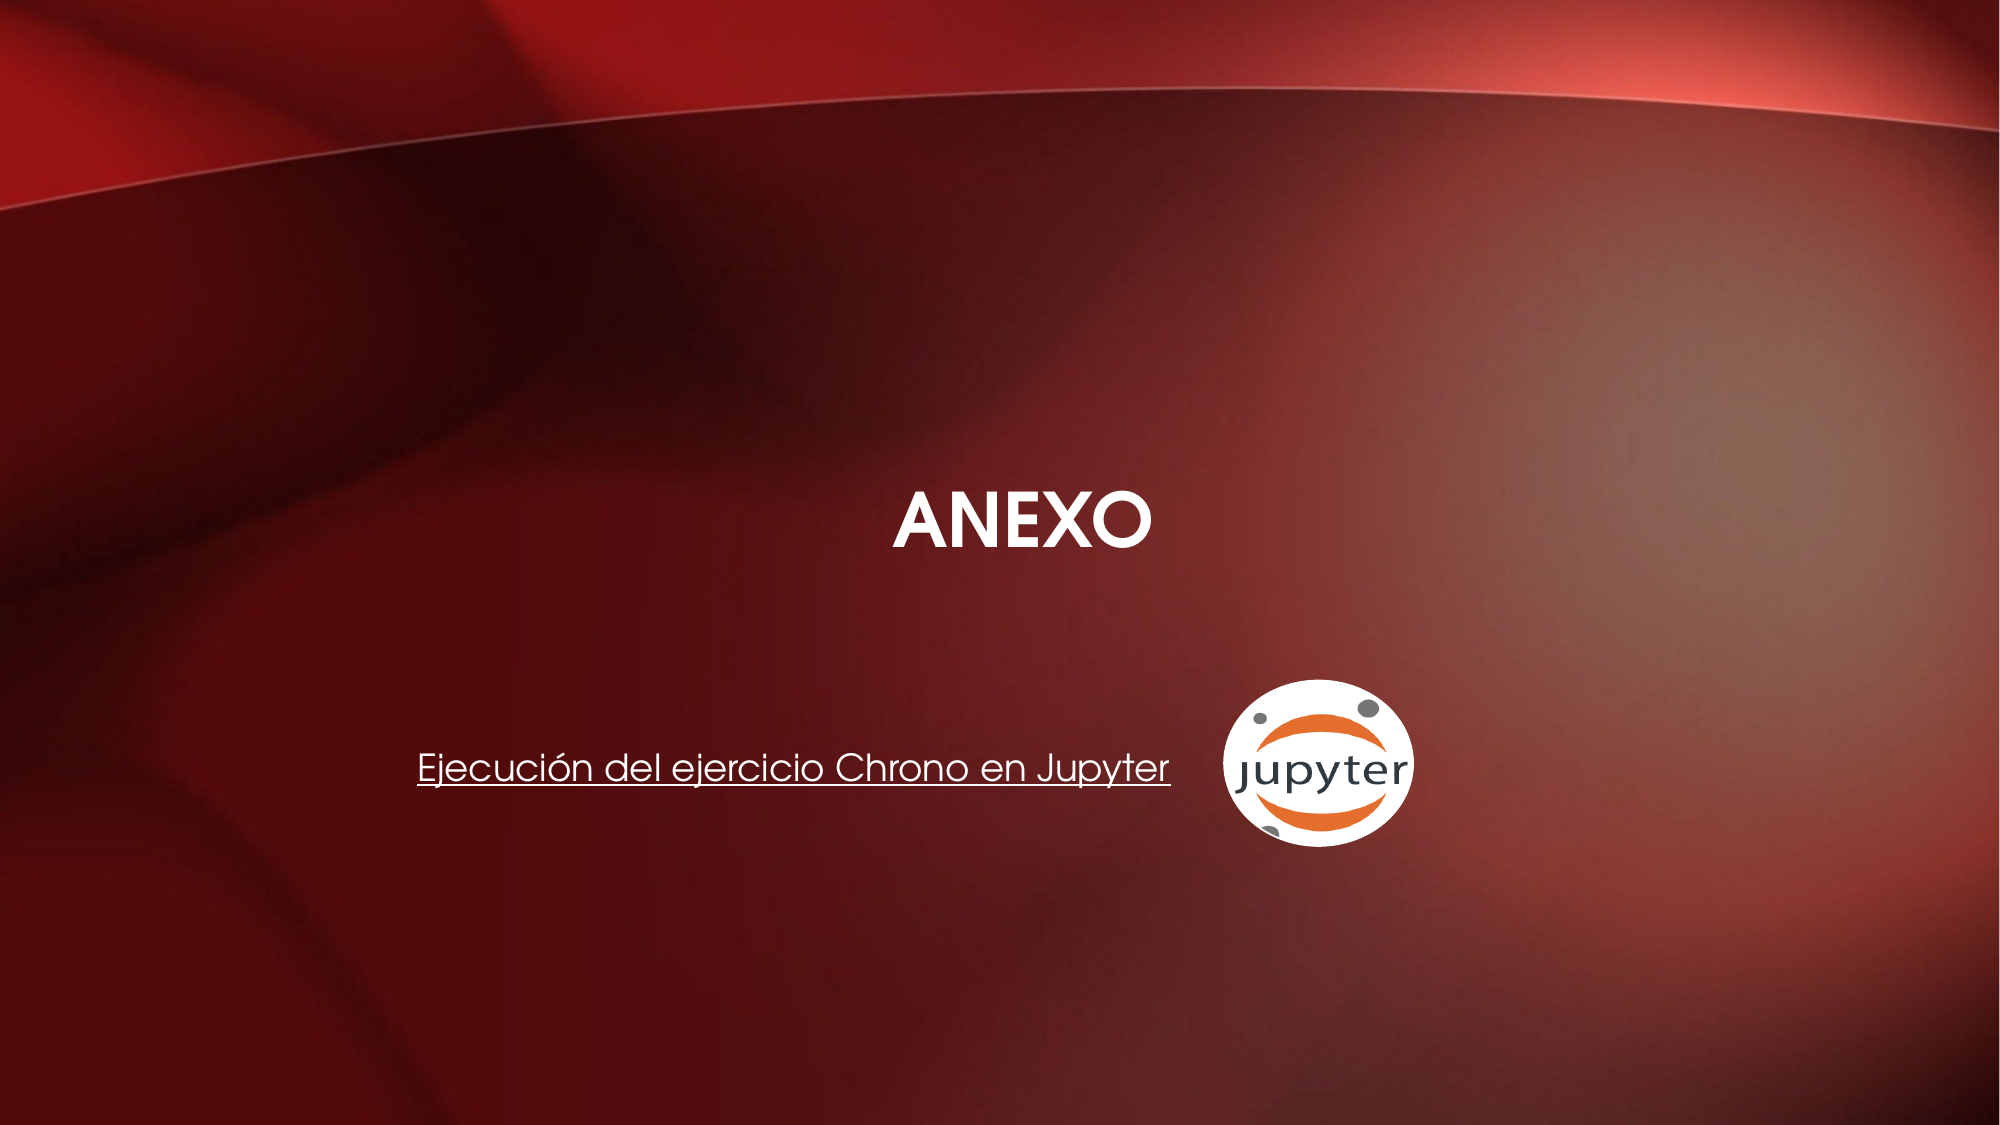

ANEXO

Ejecución del ejercicio Chrono en Jupyter